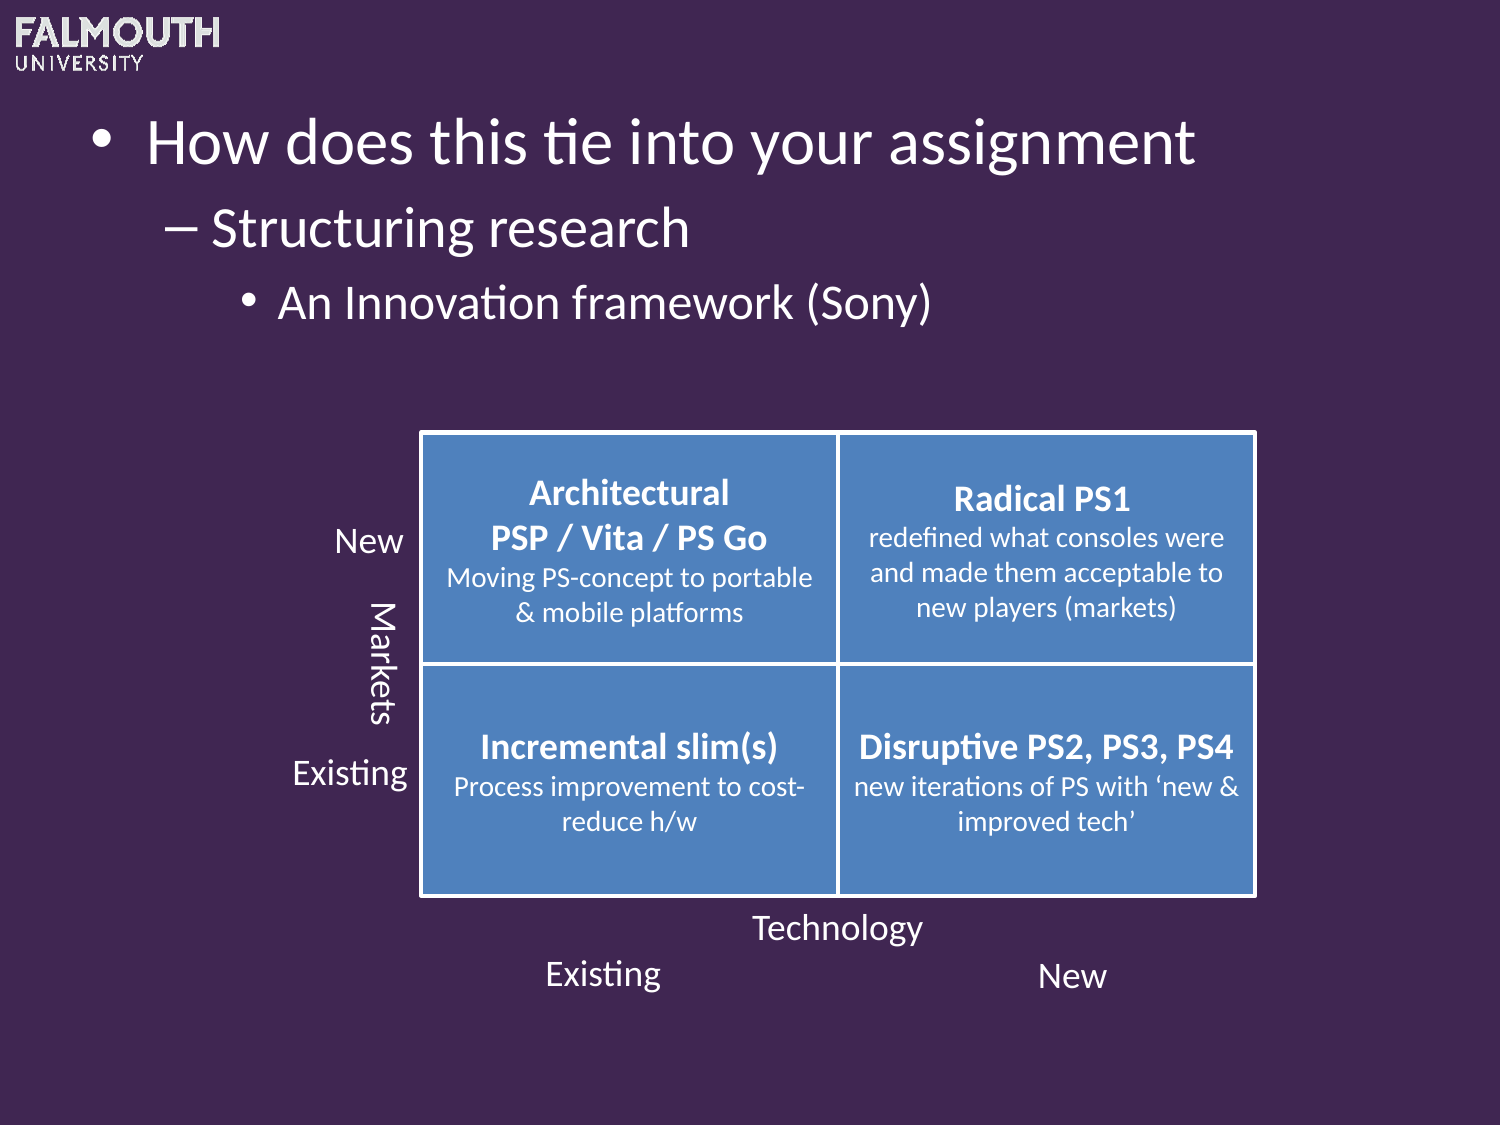

How does this tie into your assignment
Structuring research
An Innovation framework (Sony)

Architectural
PSP / Vita / PS Go
Moving PS-concept to portable & mobile platforms
Radical PS1
redefined what consoles were and made them acceptable to new players (markets)
New
Markets
Incremental slim(s)
Process improvement to cost-reduce h/w
Disruptive PS2, PS3, PS4
new iterations of PS with ‘new & improved tech’
Existing
Technology
Existing
New